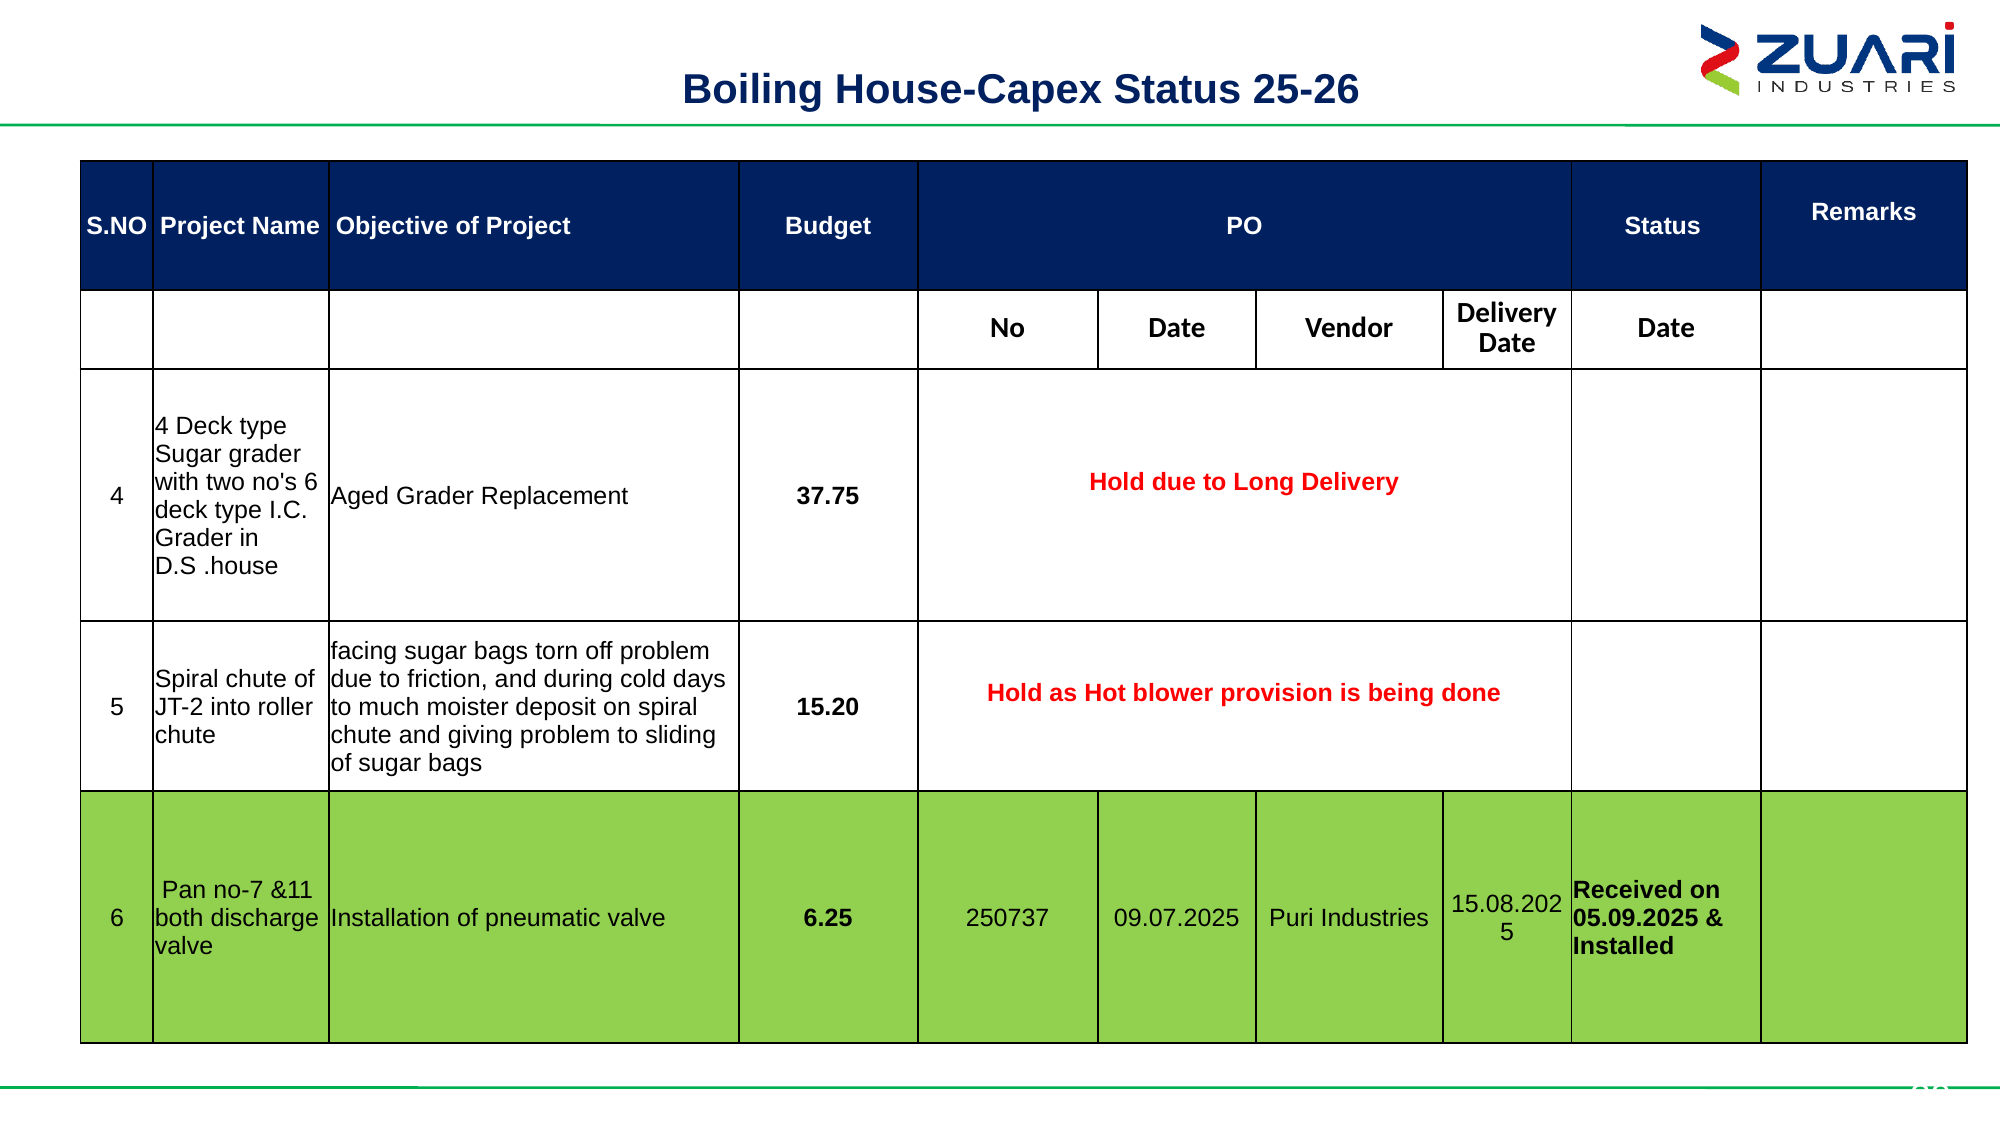

# Boiling House-Capex Status 25-26
| S.NO | Project Name | Objective of Project | Budget | PO |  |  |  | Status | Remarks |
| --- | --- | --- | --- | --- | --- | --- | --- | --- | --- |
|  |  |  |  | No | Date | Vendor | Delivery Date | Date |  |
| 4 | 4 Deck type Sugar grader with two no's 6 deck type I.C. Grader in D.S .house | Aged Grader Replacement | 37.75 | Hold due to Long Delivery |  |  |  |  |  |
| 5 | Spiral chute of JT-2 into roller chute | facing sugar bags torn off problem due to friction, and during cold days to much moister deposit on spiral chute and giving problem to sliding of sugar bags | 15.20 | Hold as Hot blower provision is being done |  |  |  |  |  |
| 6 | Pan no-7 &11 both discharge valve | Installation of pneumatic valve | 6.25 | 250737 | 09.07.2025 | Puri Industries | 15.08.2025 | Received on 05.09.2025 & Installed |  |
39